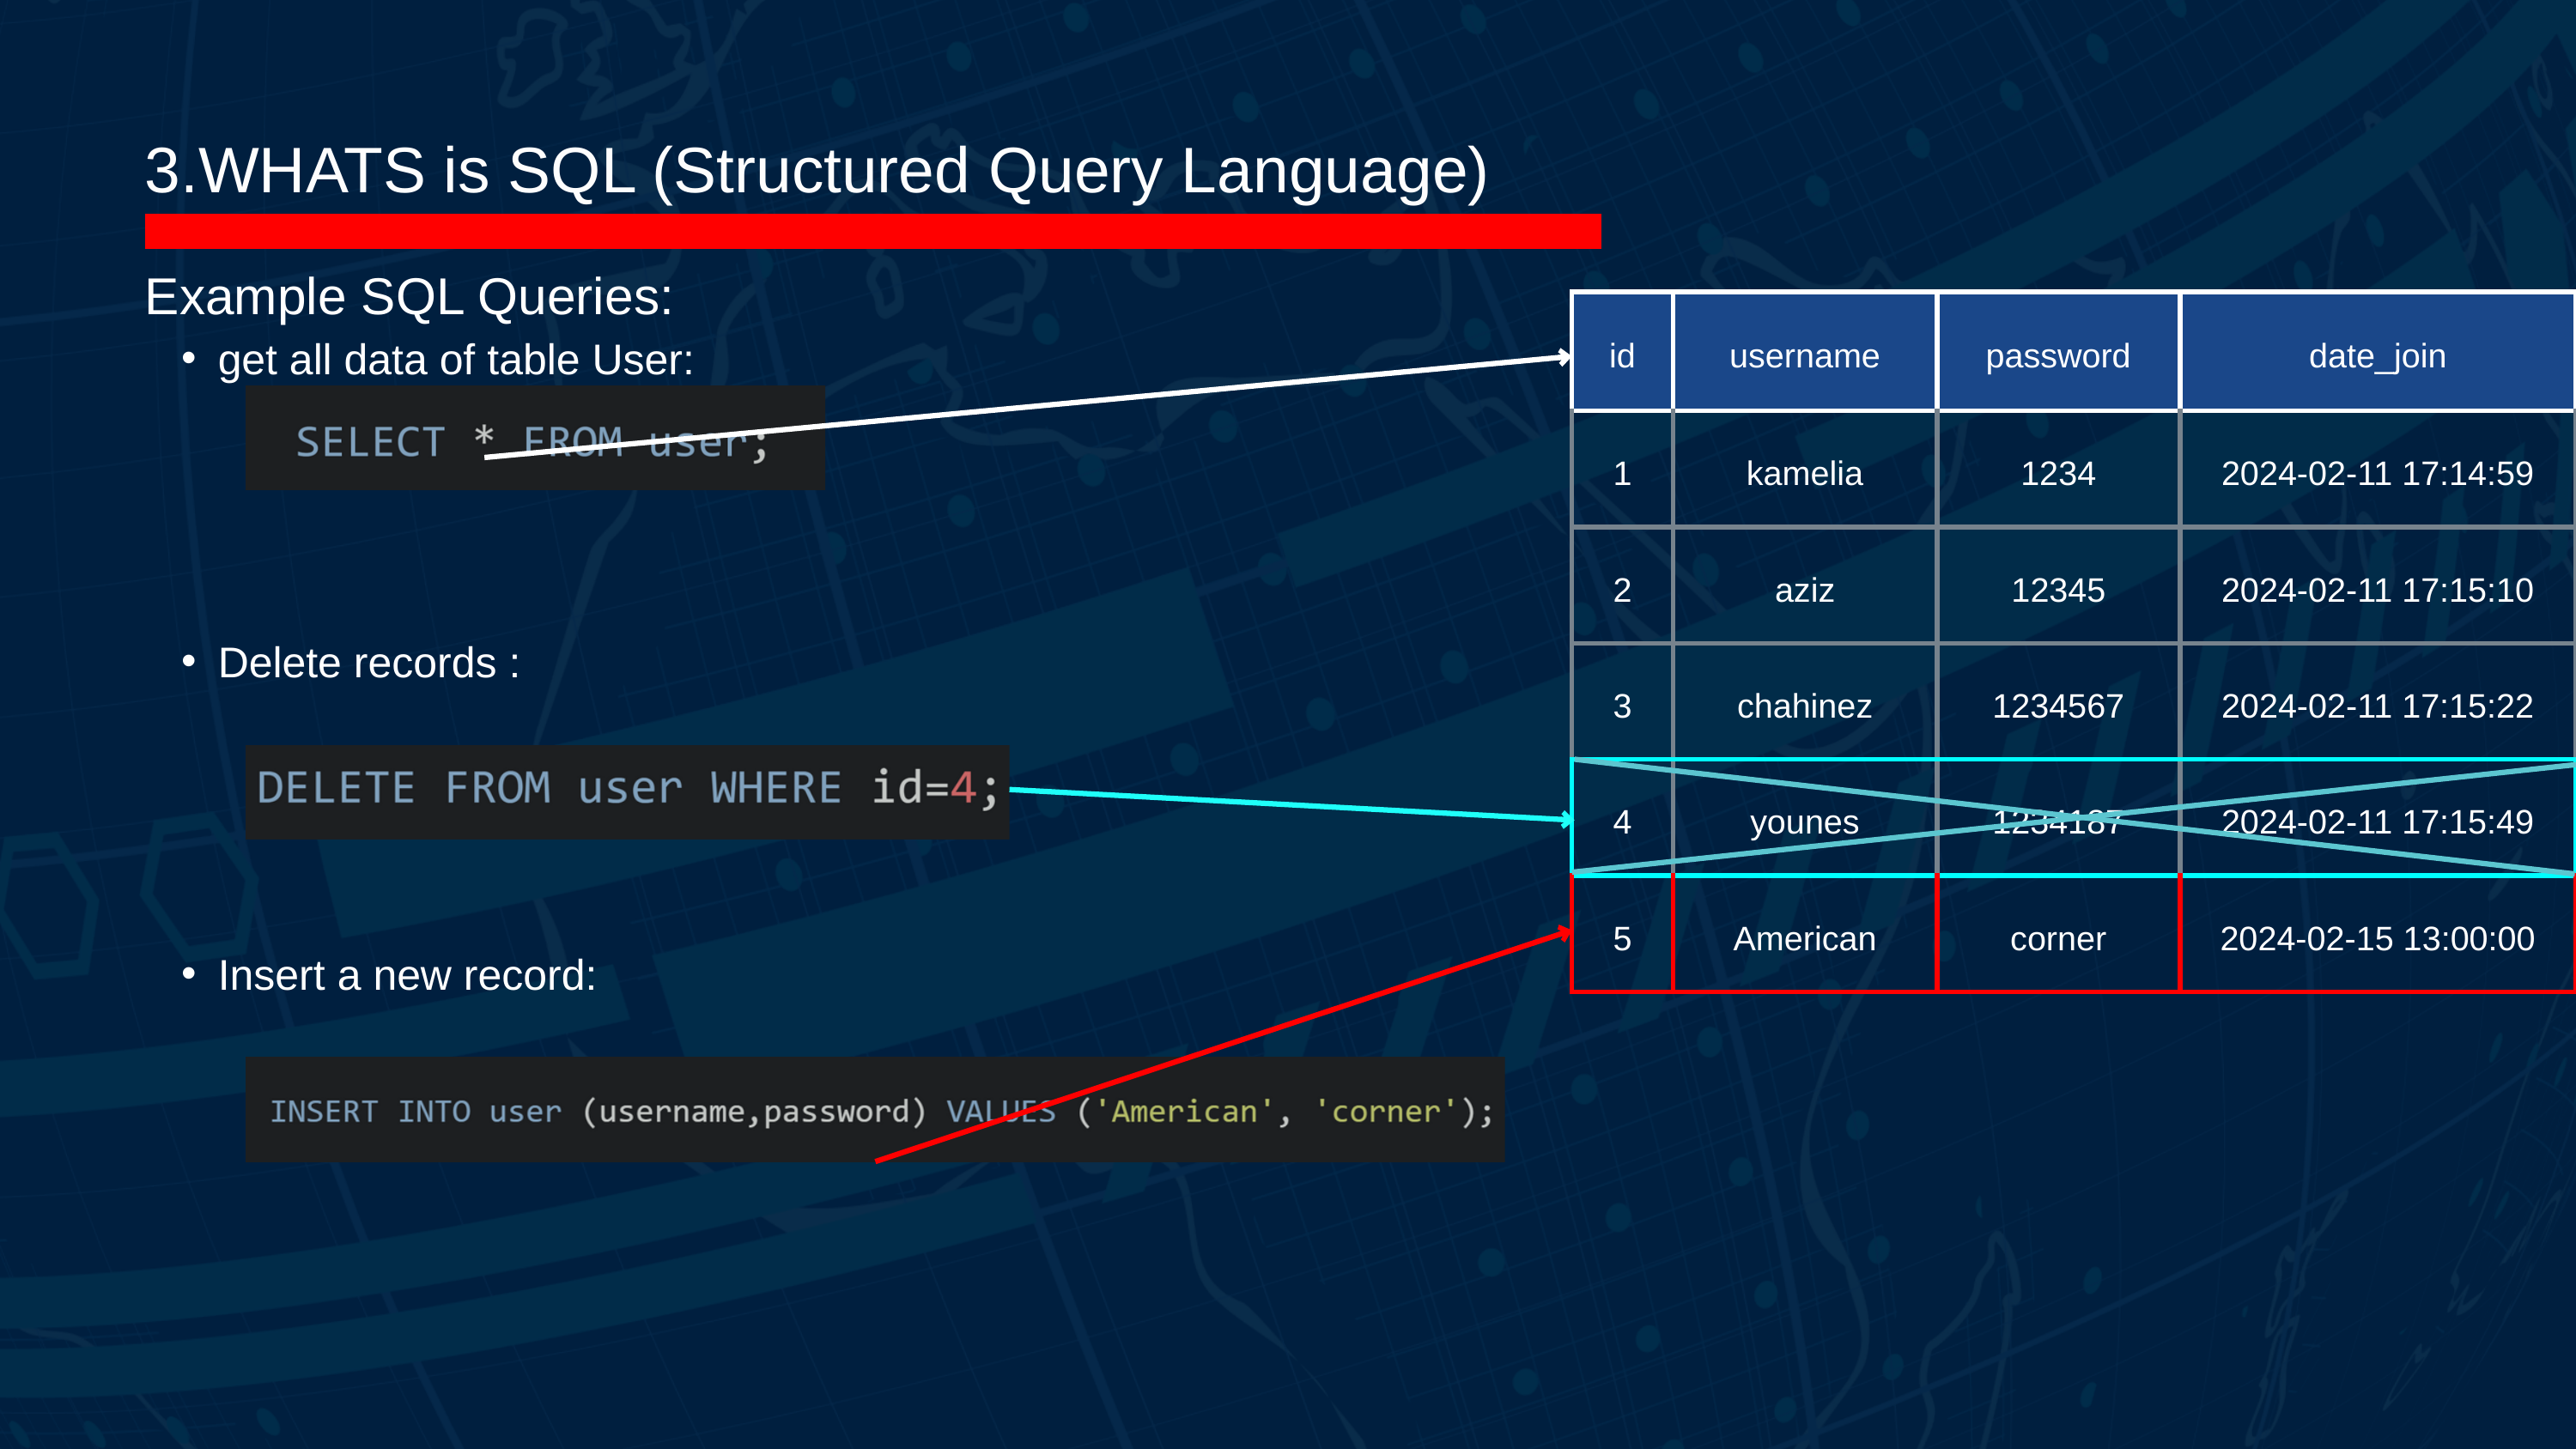

3.WHATS is SQL (Structured Query Language)

Example SQL Queries:
| id | username | password | date\_join |
| --- | --- | --- | --- |
| 1 | kamelia | 1234 | 2024-02-11 17:14:59 |
| 2 | aziz | 12345 | 2024-02-11 17:15:10 |
| 3 | chahinez | 1234567 | 2024-02-11 17:15:22 |
| 4 | younes | 1234187 | 2024-02-11 17:15:49 |
| 5 | American | corner | 2024-02-15 13:00:00 |
get all data of table User:

Delete records :

Insert a new record: